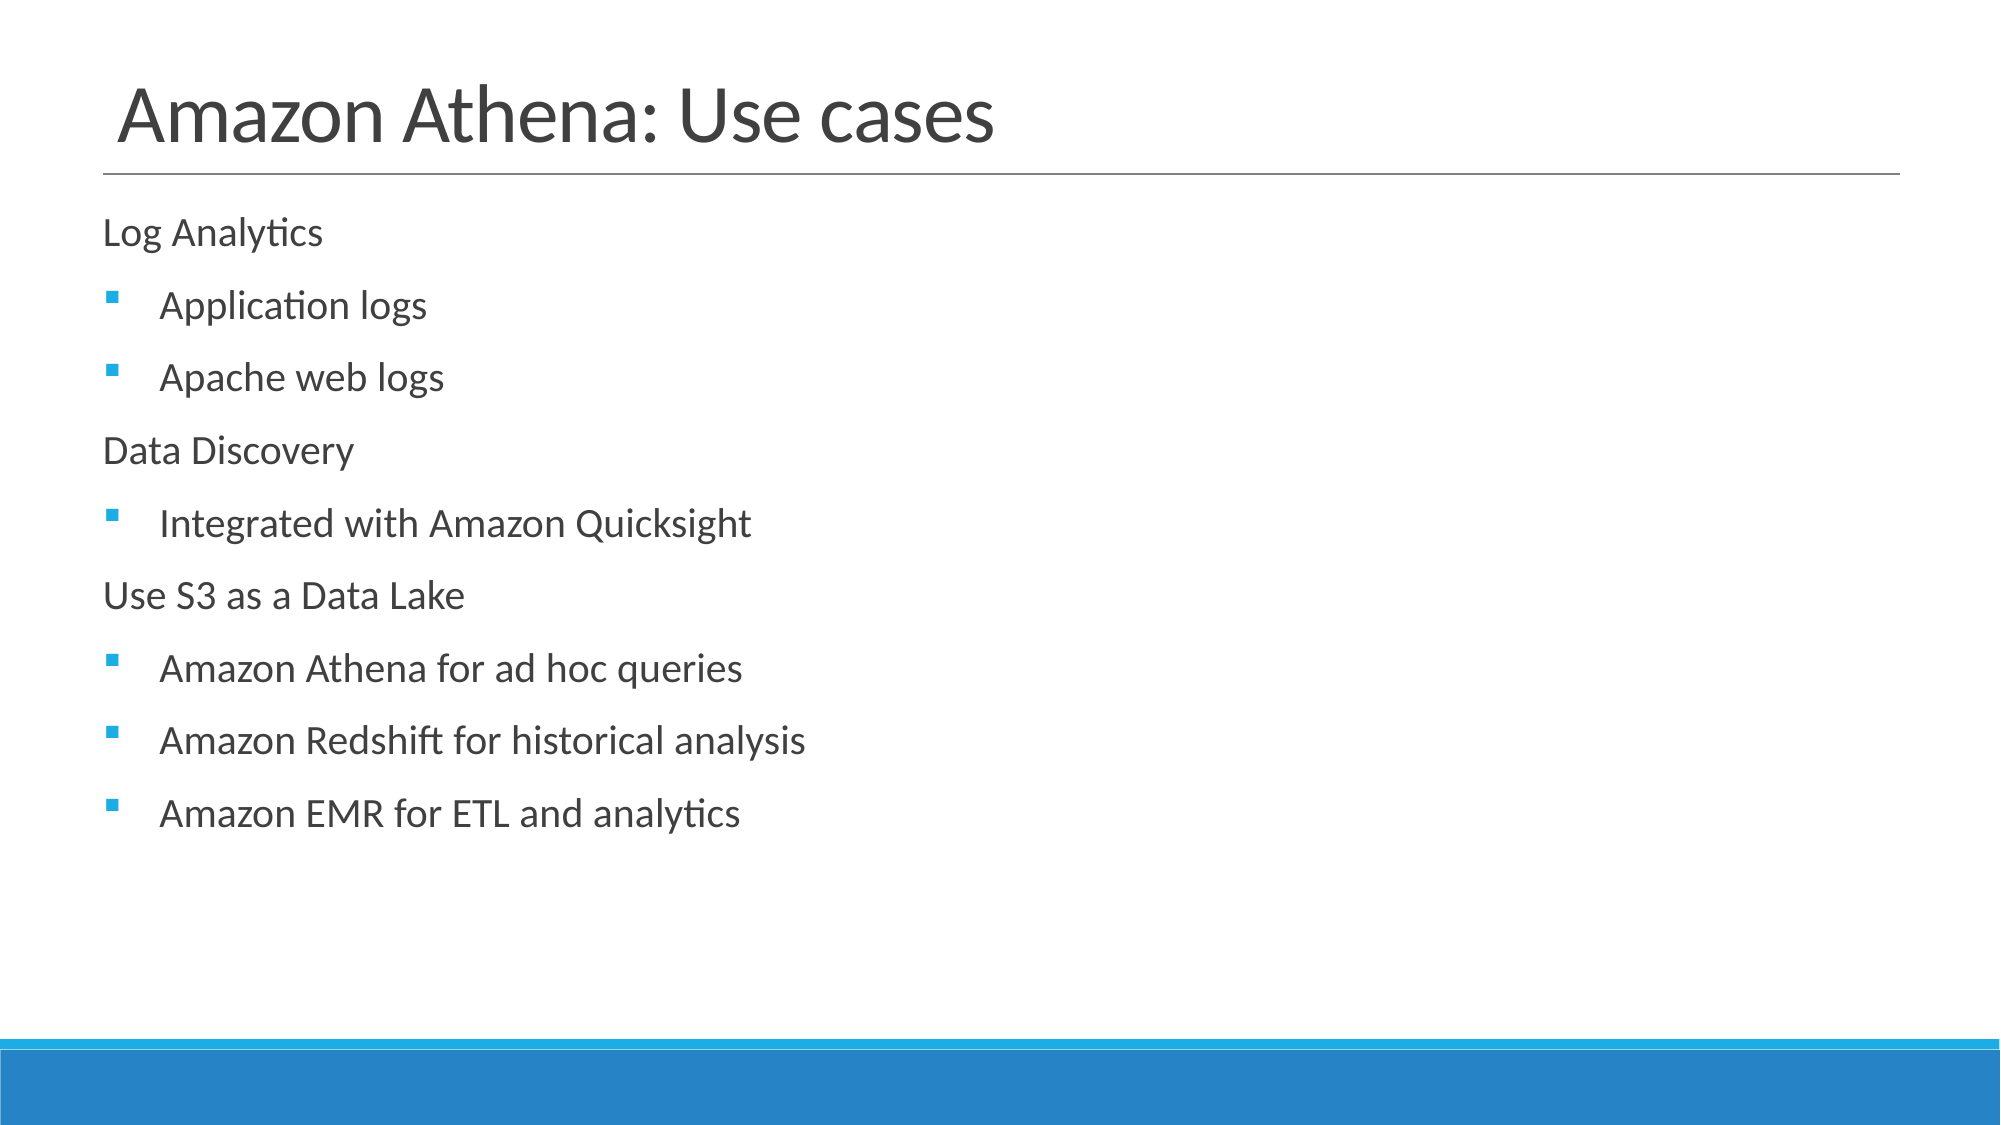

# Amazon Athena: Use cases
Log Analytics
Application logs
Apache web logs
Data Discovery
Integrated with Amazon Quicksight
Use S3 as a Data Lake
Amazon Athena for ad hoc queries
Amazon Redshift for historical analysis
Amazon EMR for ETL and analytics